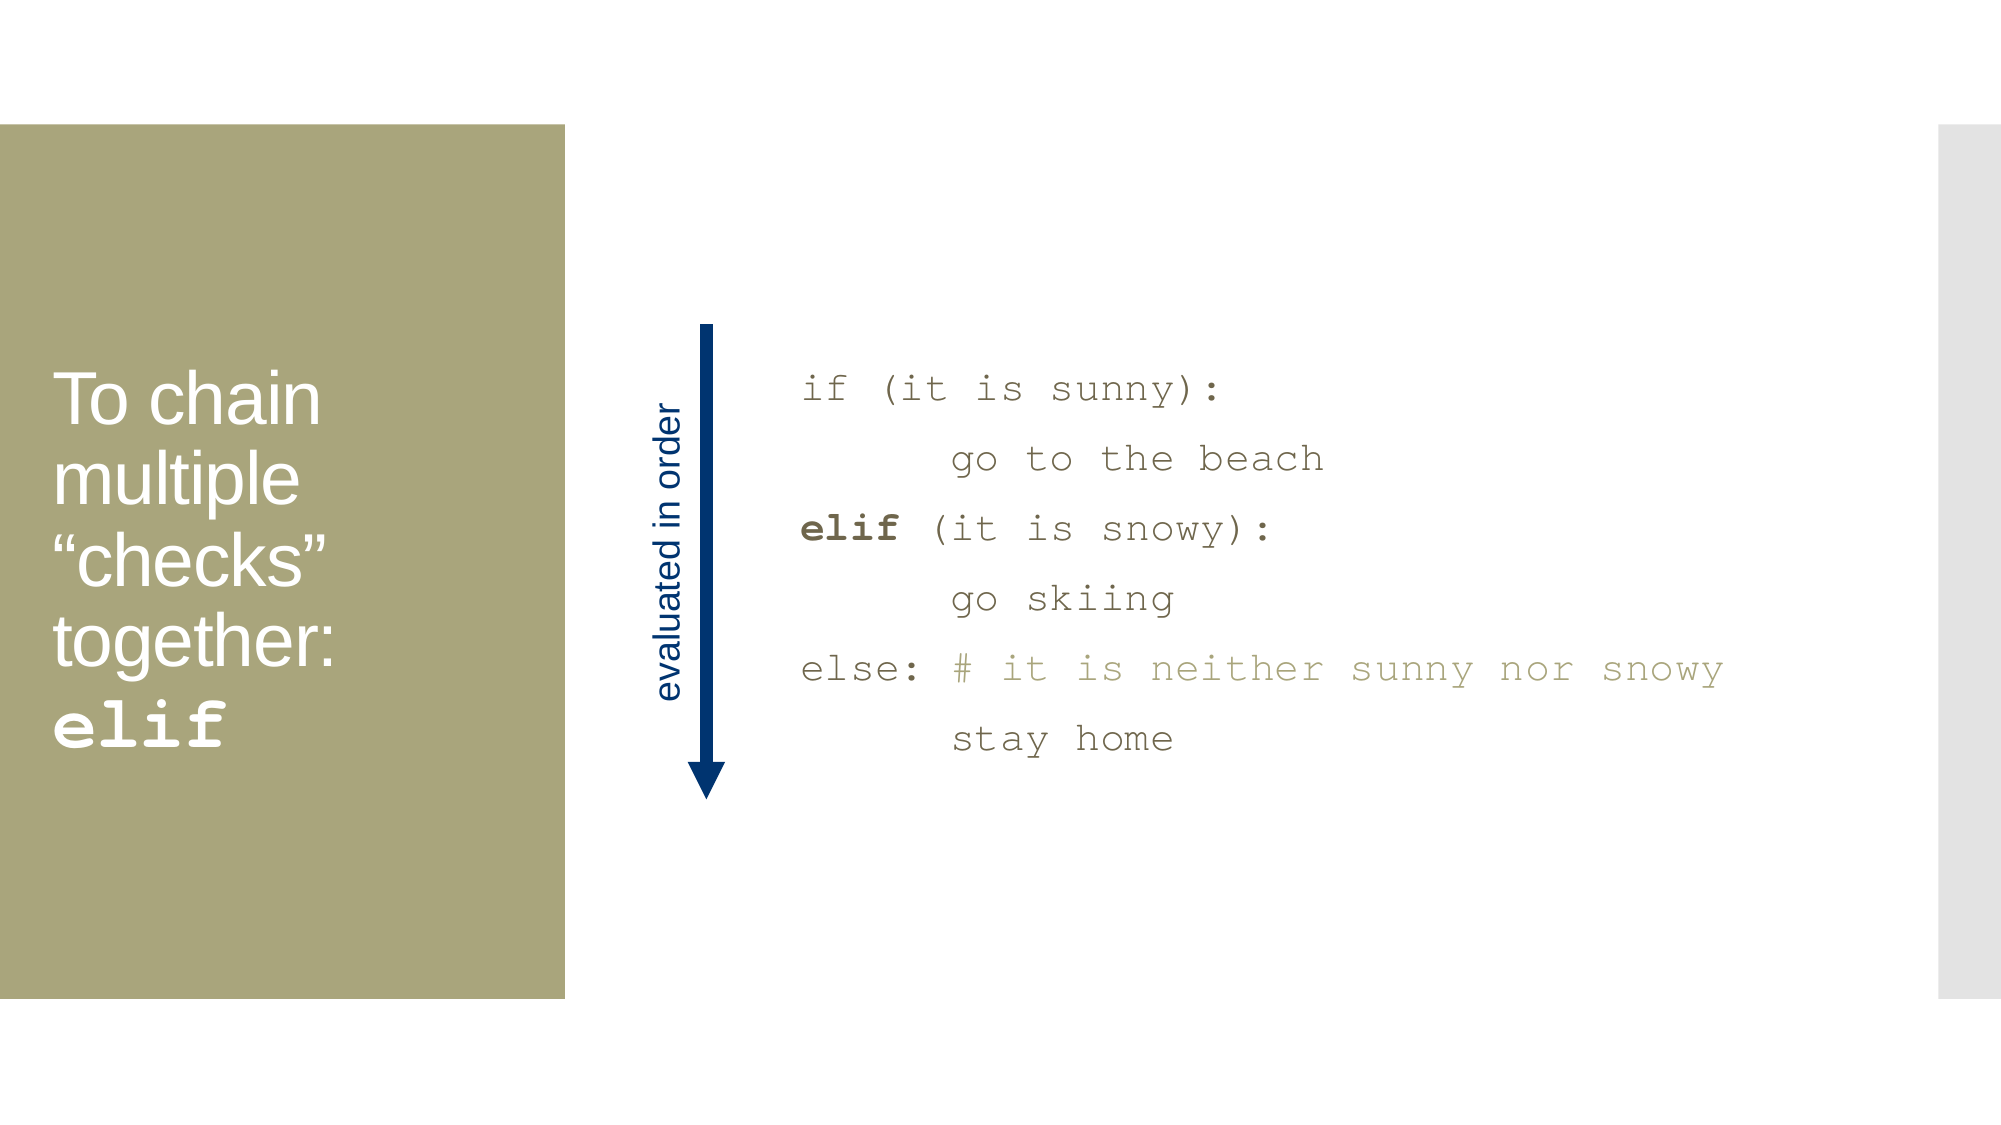

if (it is sunny):
	go to the beach
elif (it is snowy):
	go skiing
else: # it is neither sunny nor snowy
	stay home
# To chain multiple “checks” together: elif
evaluated in order